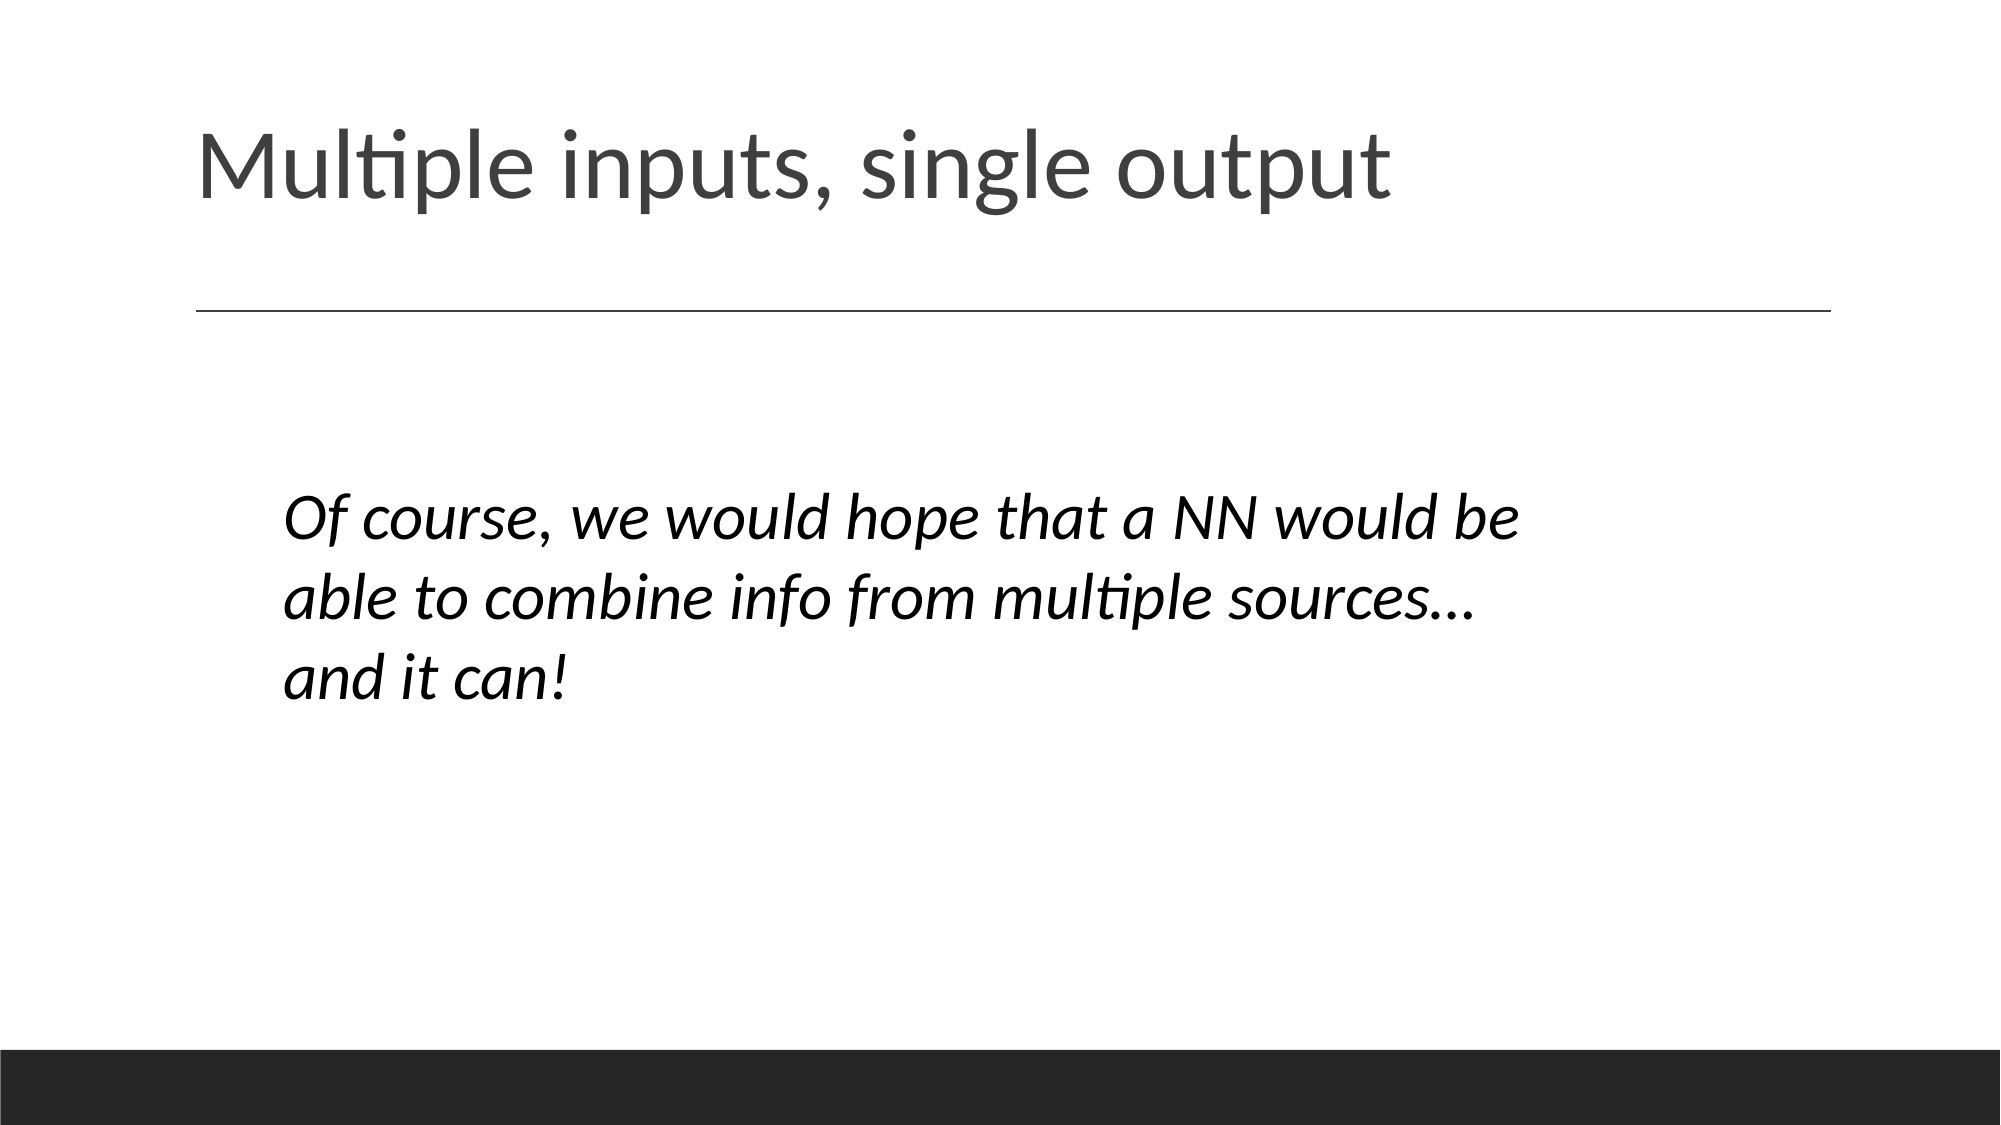

# Multiple inputs, single output
Of course, we would hope that a NN would be able to combine info from multiple sources… and it can!